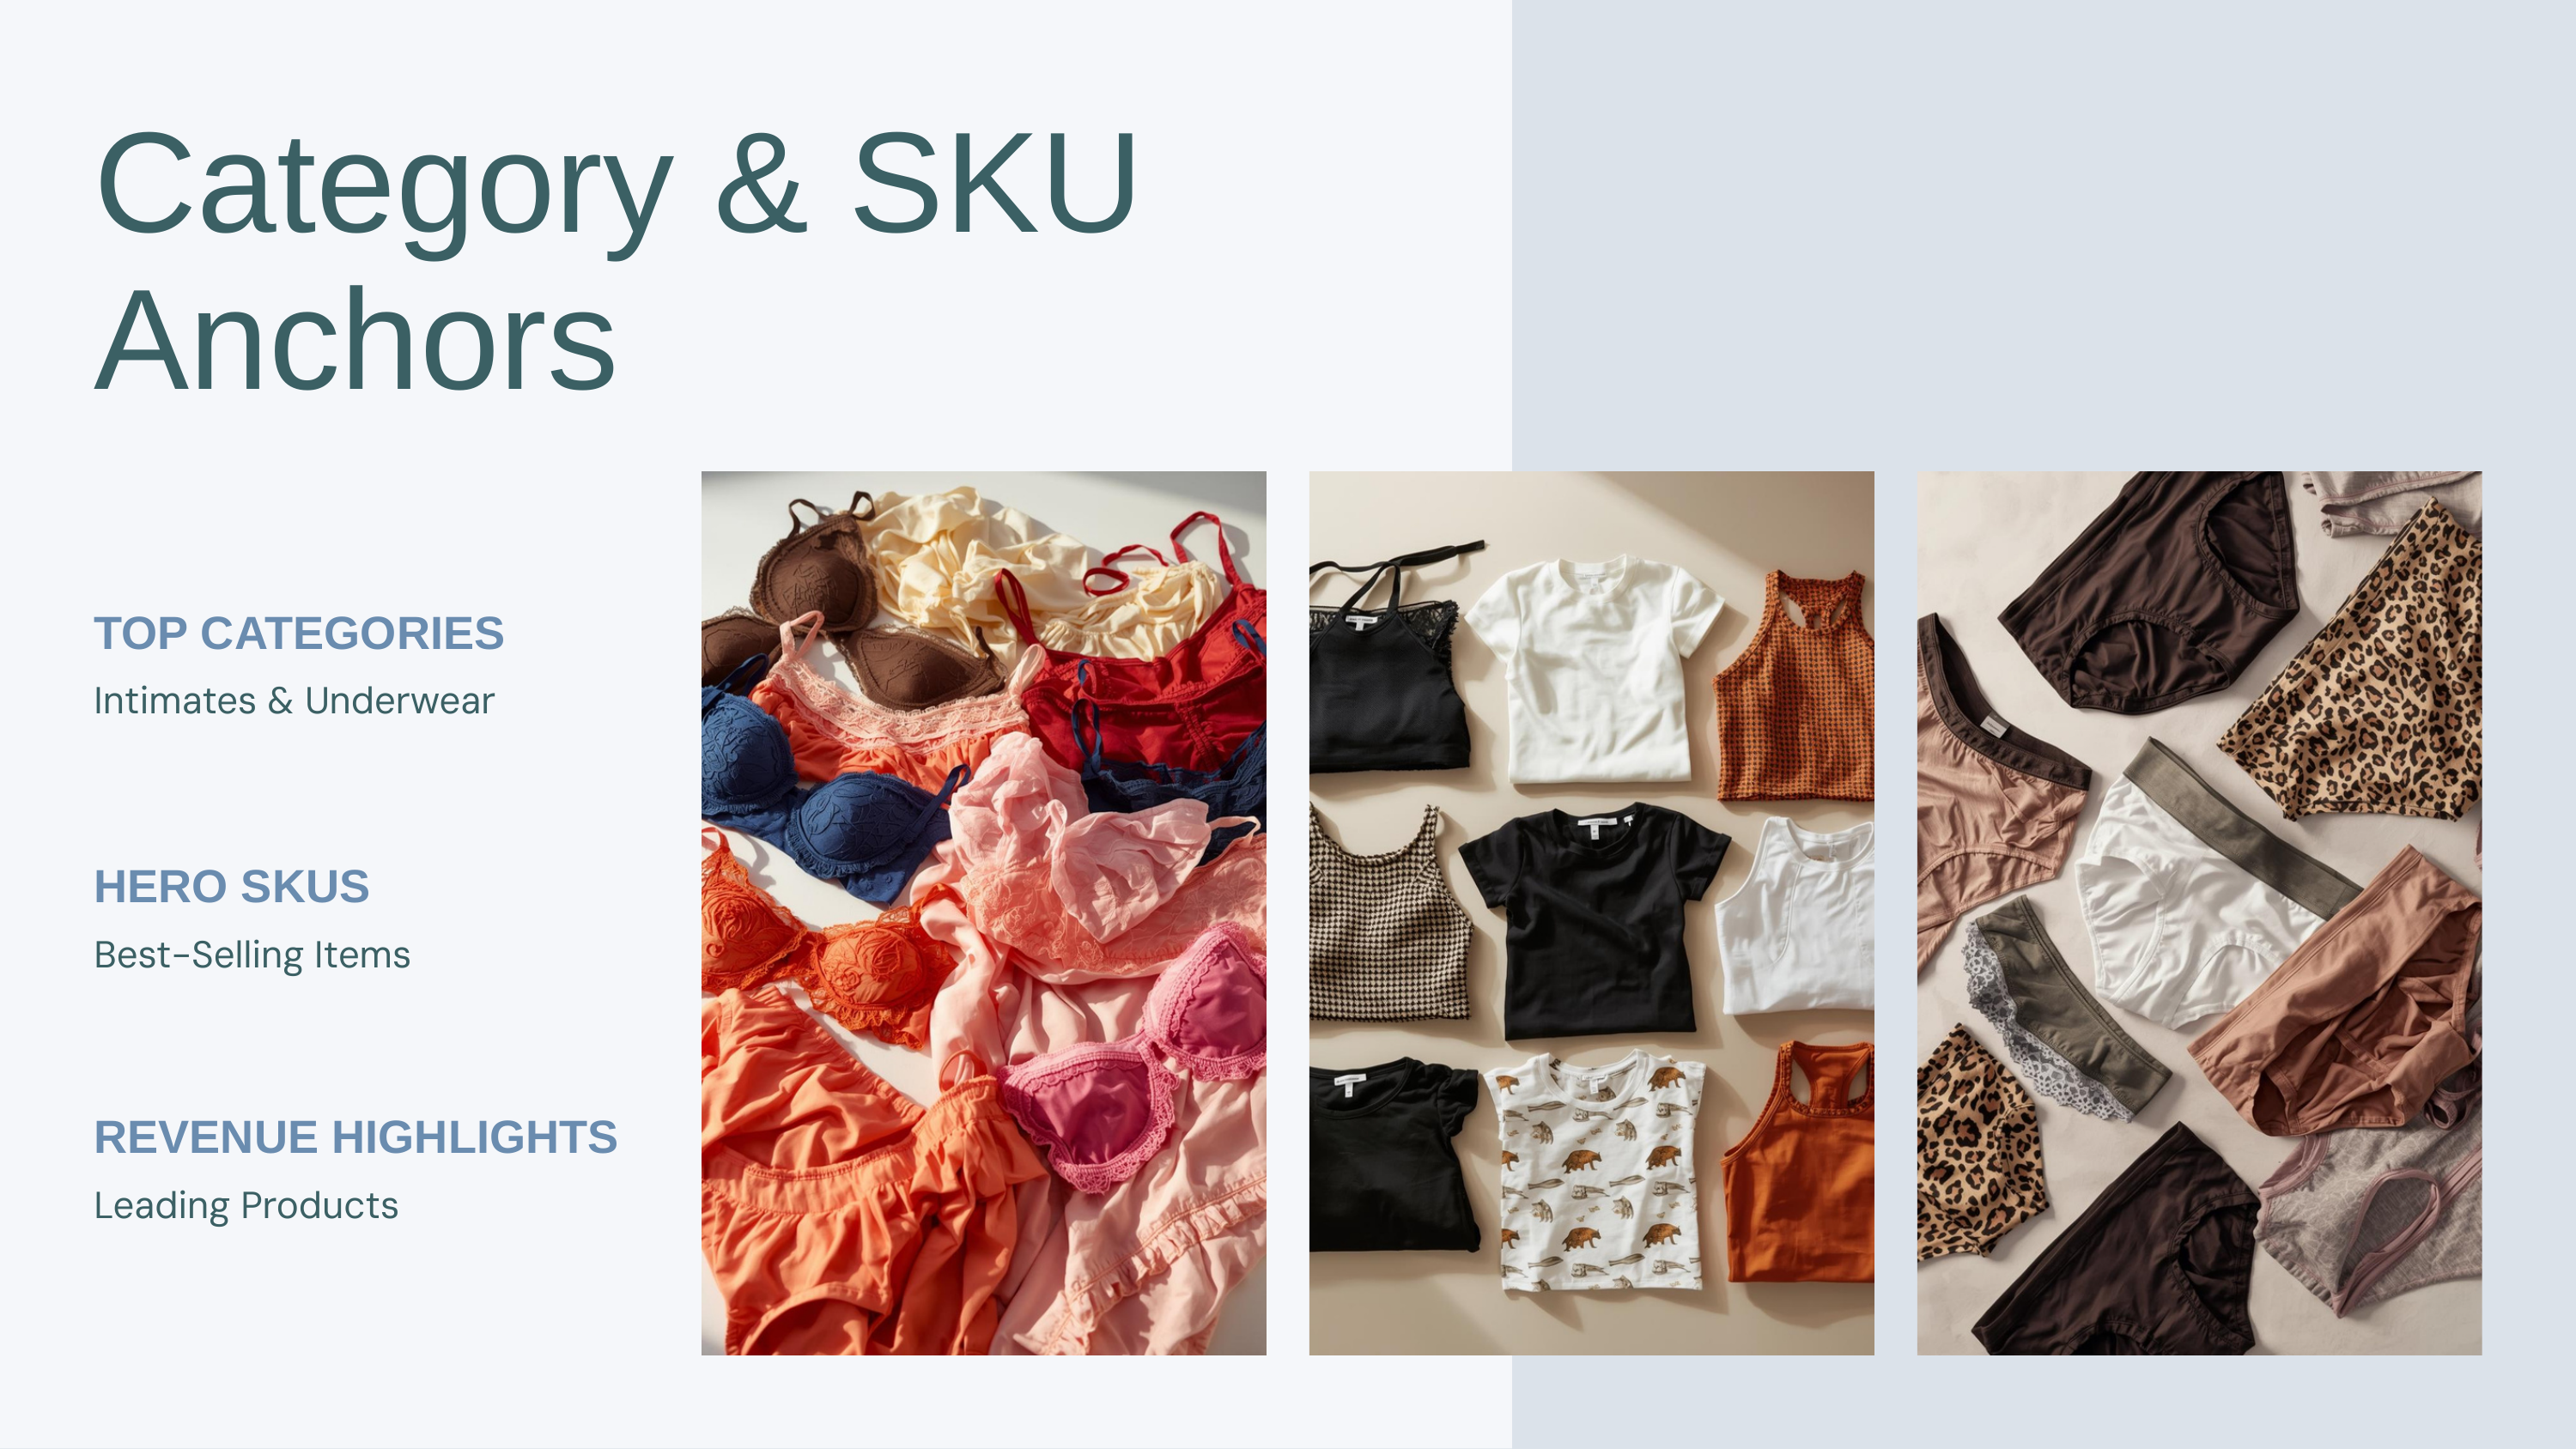

Category & SKU Anchors

TOP CATEGORIES
Intimates & Underwear
HERO SKUS
Best-Selling Items
REVENUE HIGHLIGHTS
Leading Products